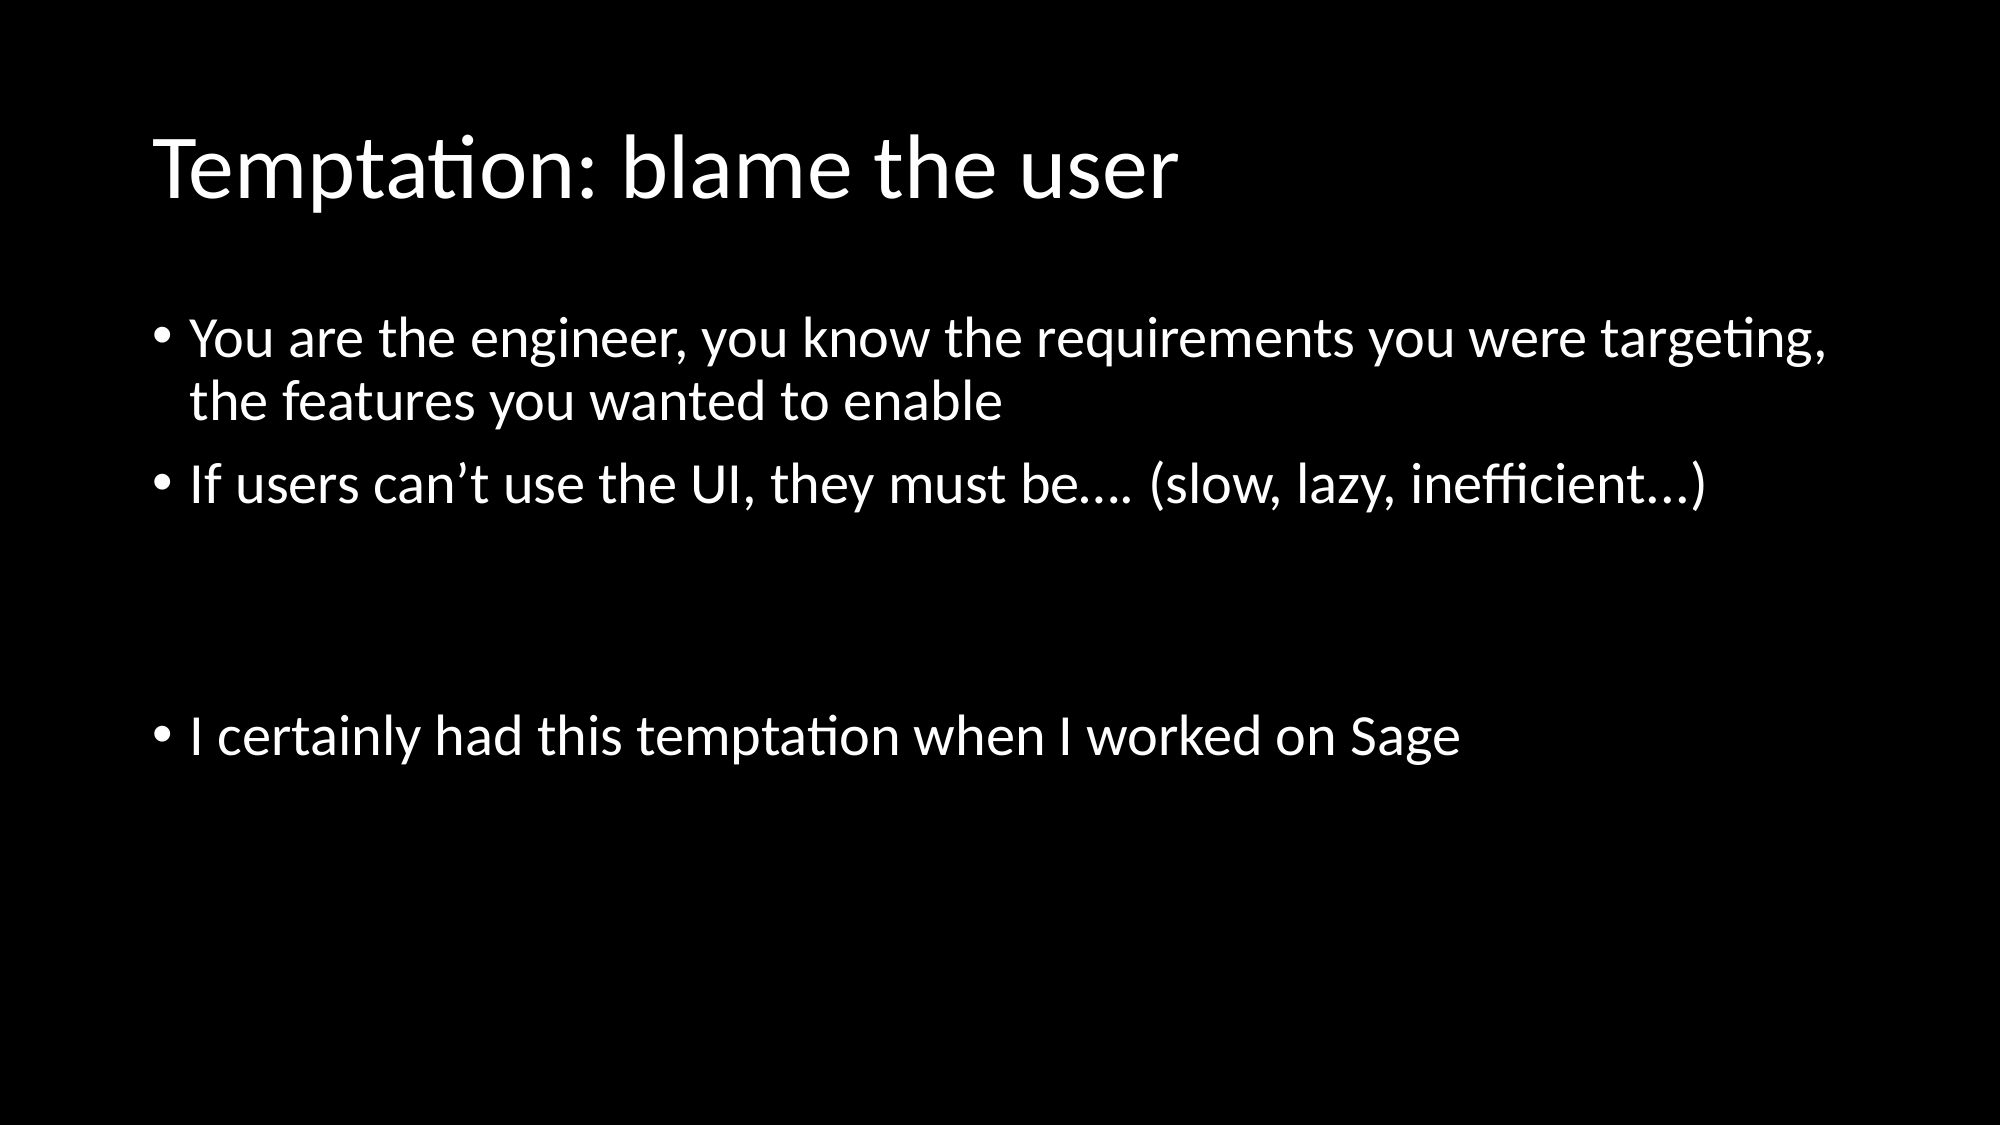

# Temptation: blame the user
You are the engineer, you know the requirements you were targeting, the features you wanted to enable
If users can’t use the UI, they must be…. (slow, lazy, inefficient...)

I certainly had this temptation when I worked on Sage